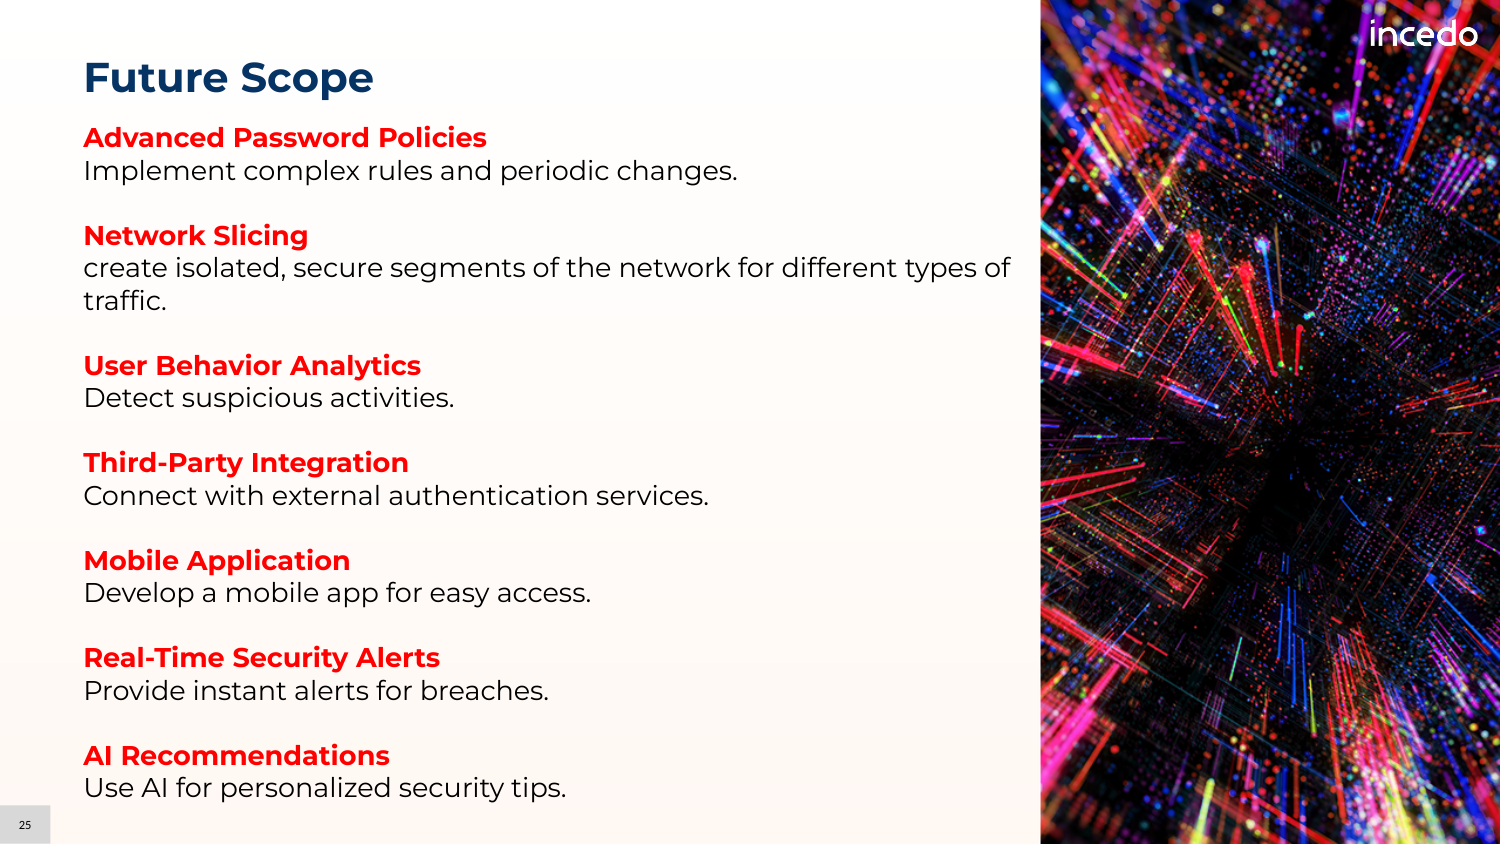

# Future Scope
Advanced Password Policies
Implement complex rules and periodic changes.

Network Slicing
create isolated, secure segments of the network for different types of traffic.

User Behavior Analytics
Detect suspicious activities.

Third-Party Integration
Connect with external authentication services.

Mobile Application
Develop a mobile app for easy access.

Real-Time Security Alerts
Provide instant alerts for breaches.

AI Recommendations
Use AI for personalized security tips.
25